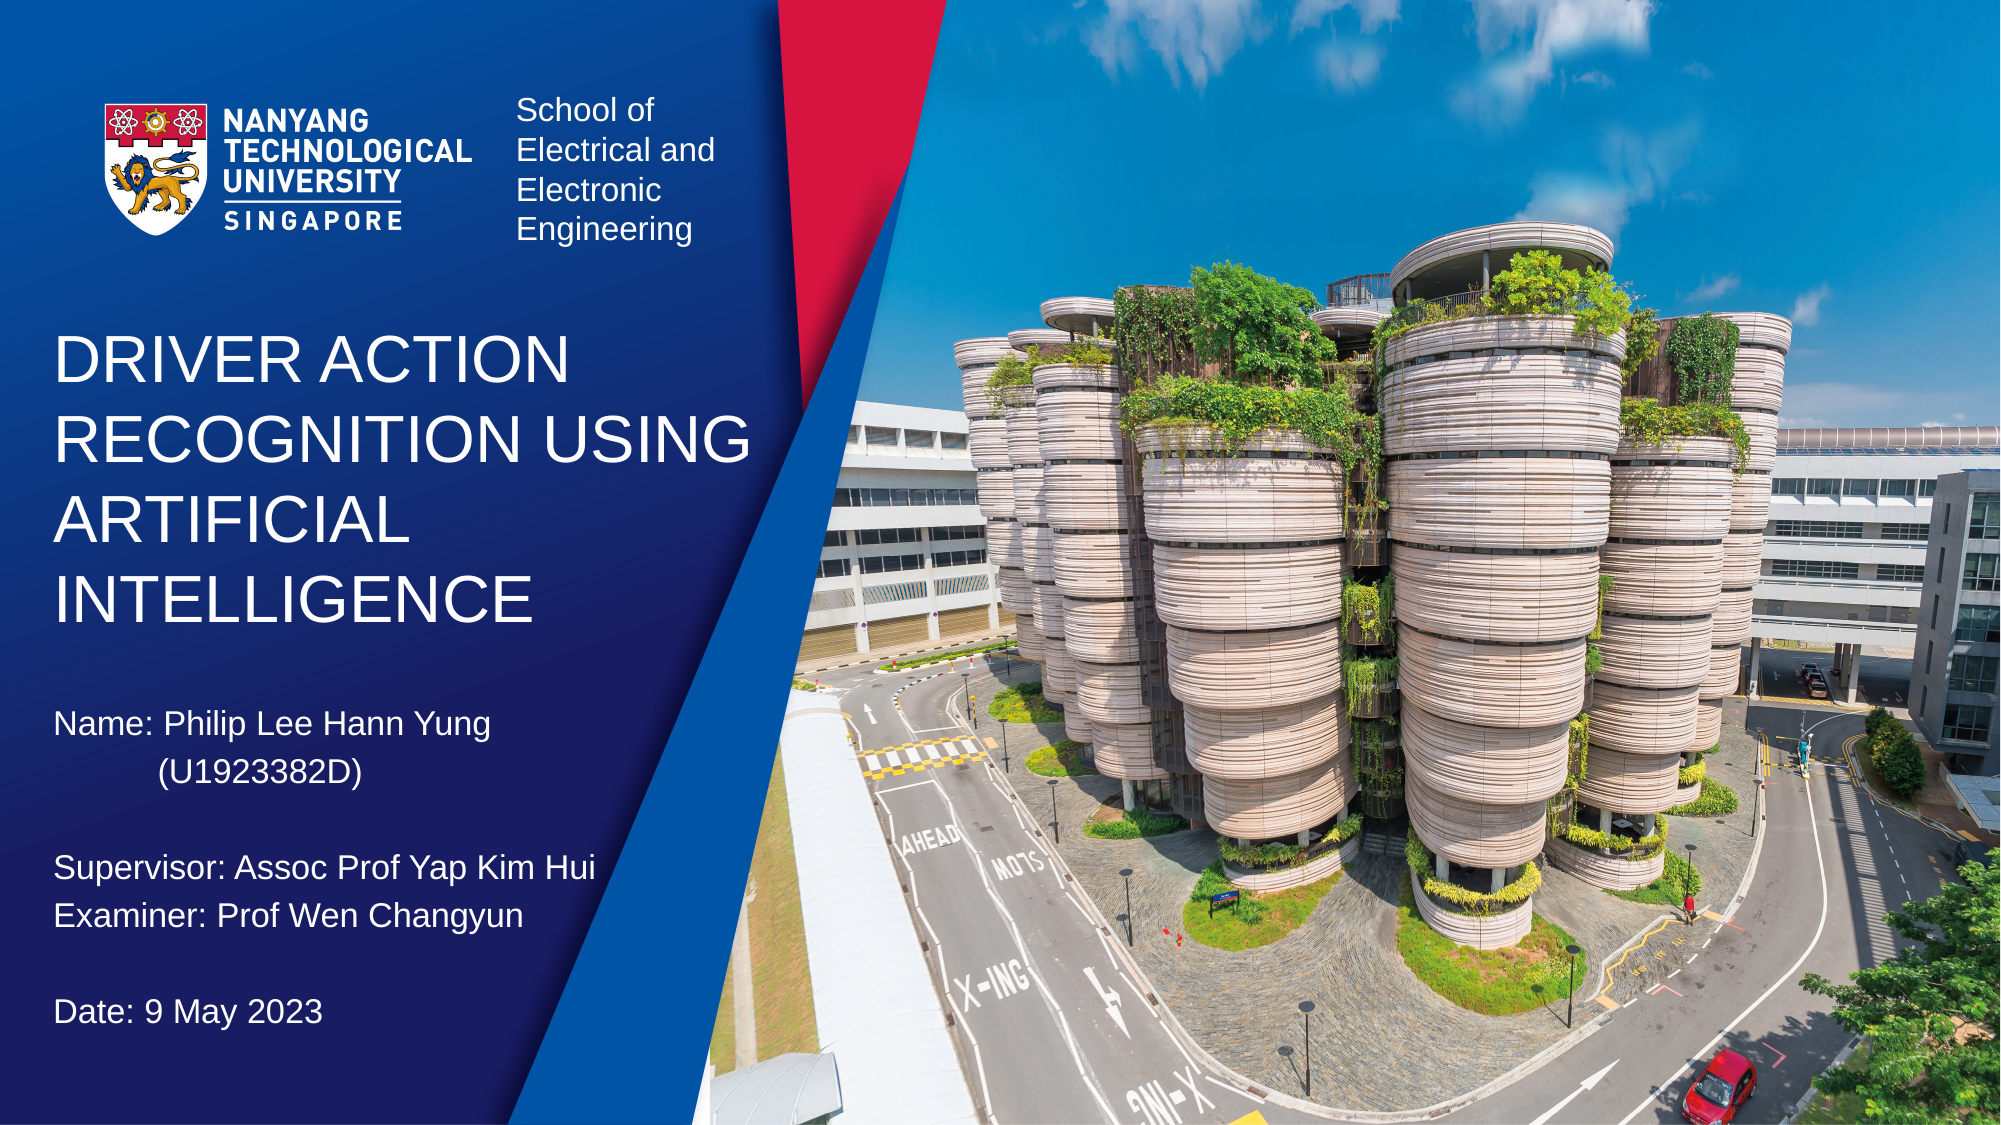

School of Electrical and Electronic Engineering

# DRIVER ACTION RECOGNITION USING ARTIFICIAL INTELLIGENCE
Name: Philip Lee Hann Yung
           (U1923382D)

Supervisor: Assoc Prof Yap Kim Hui
Examiner: Prof Wen Changyun

Date: 9 May 2023